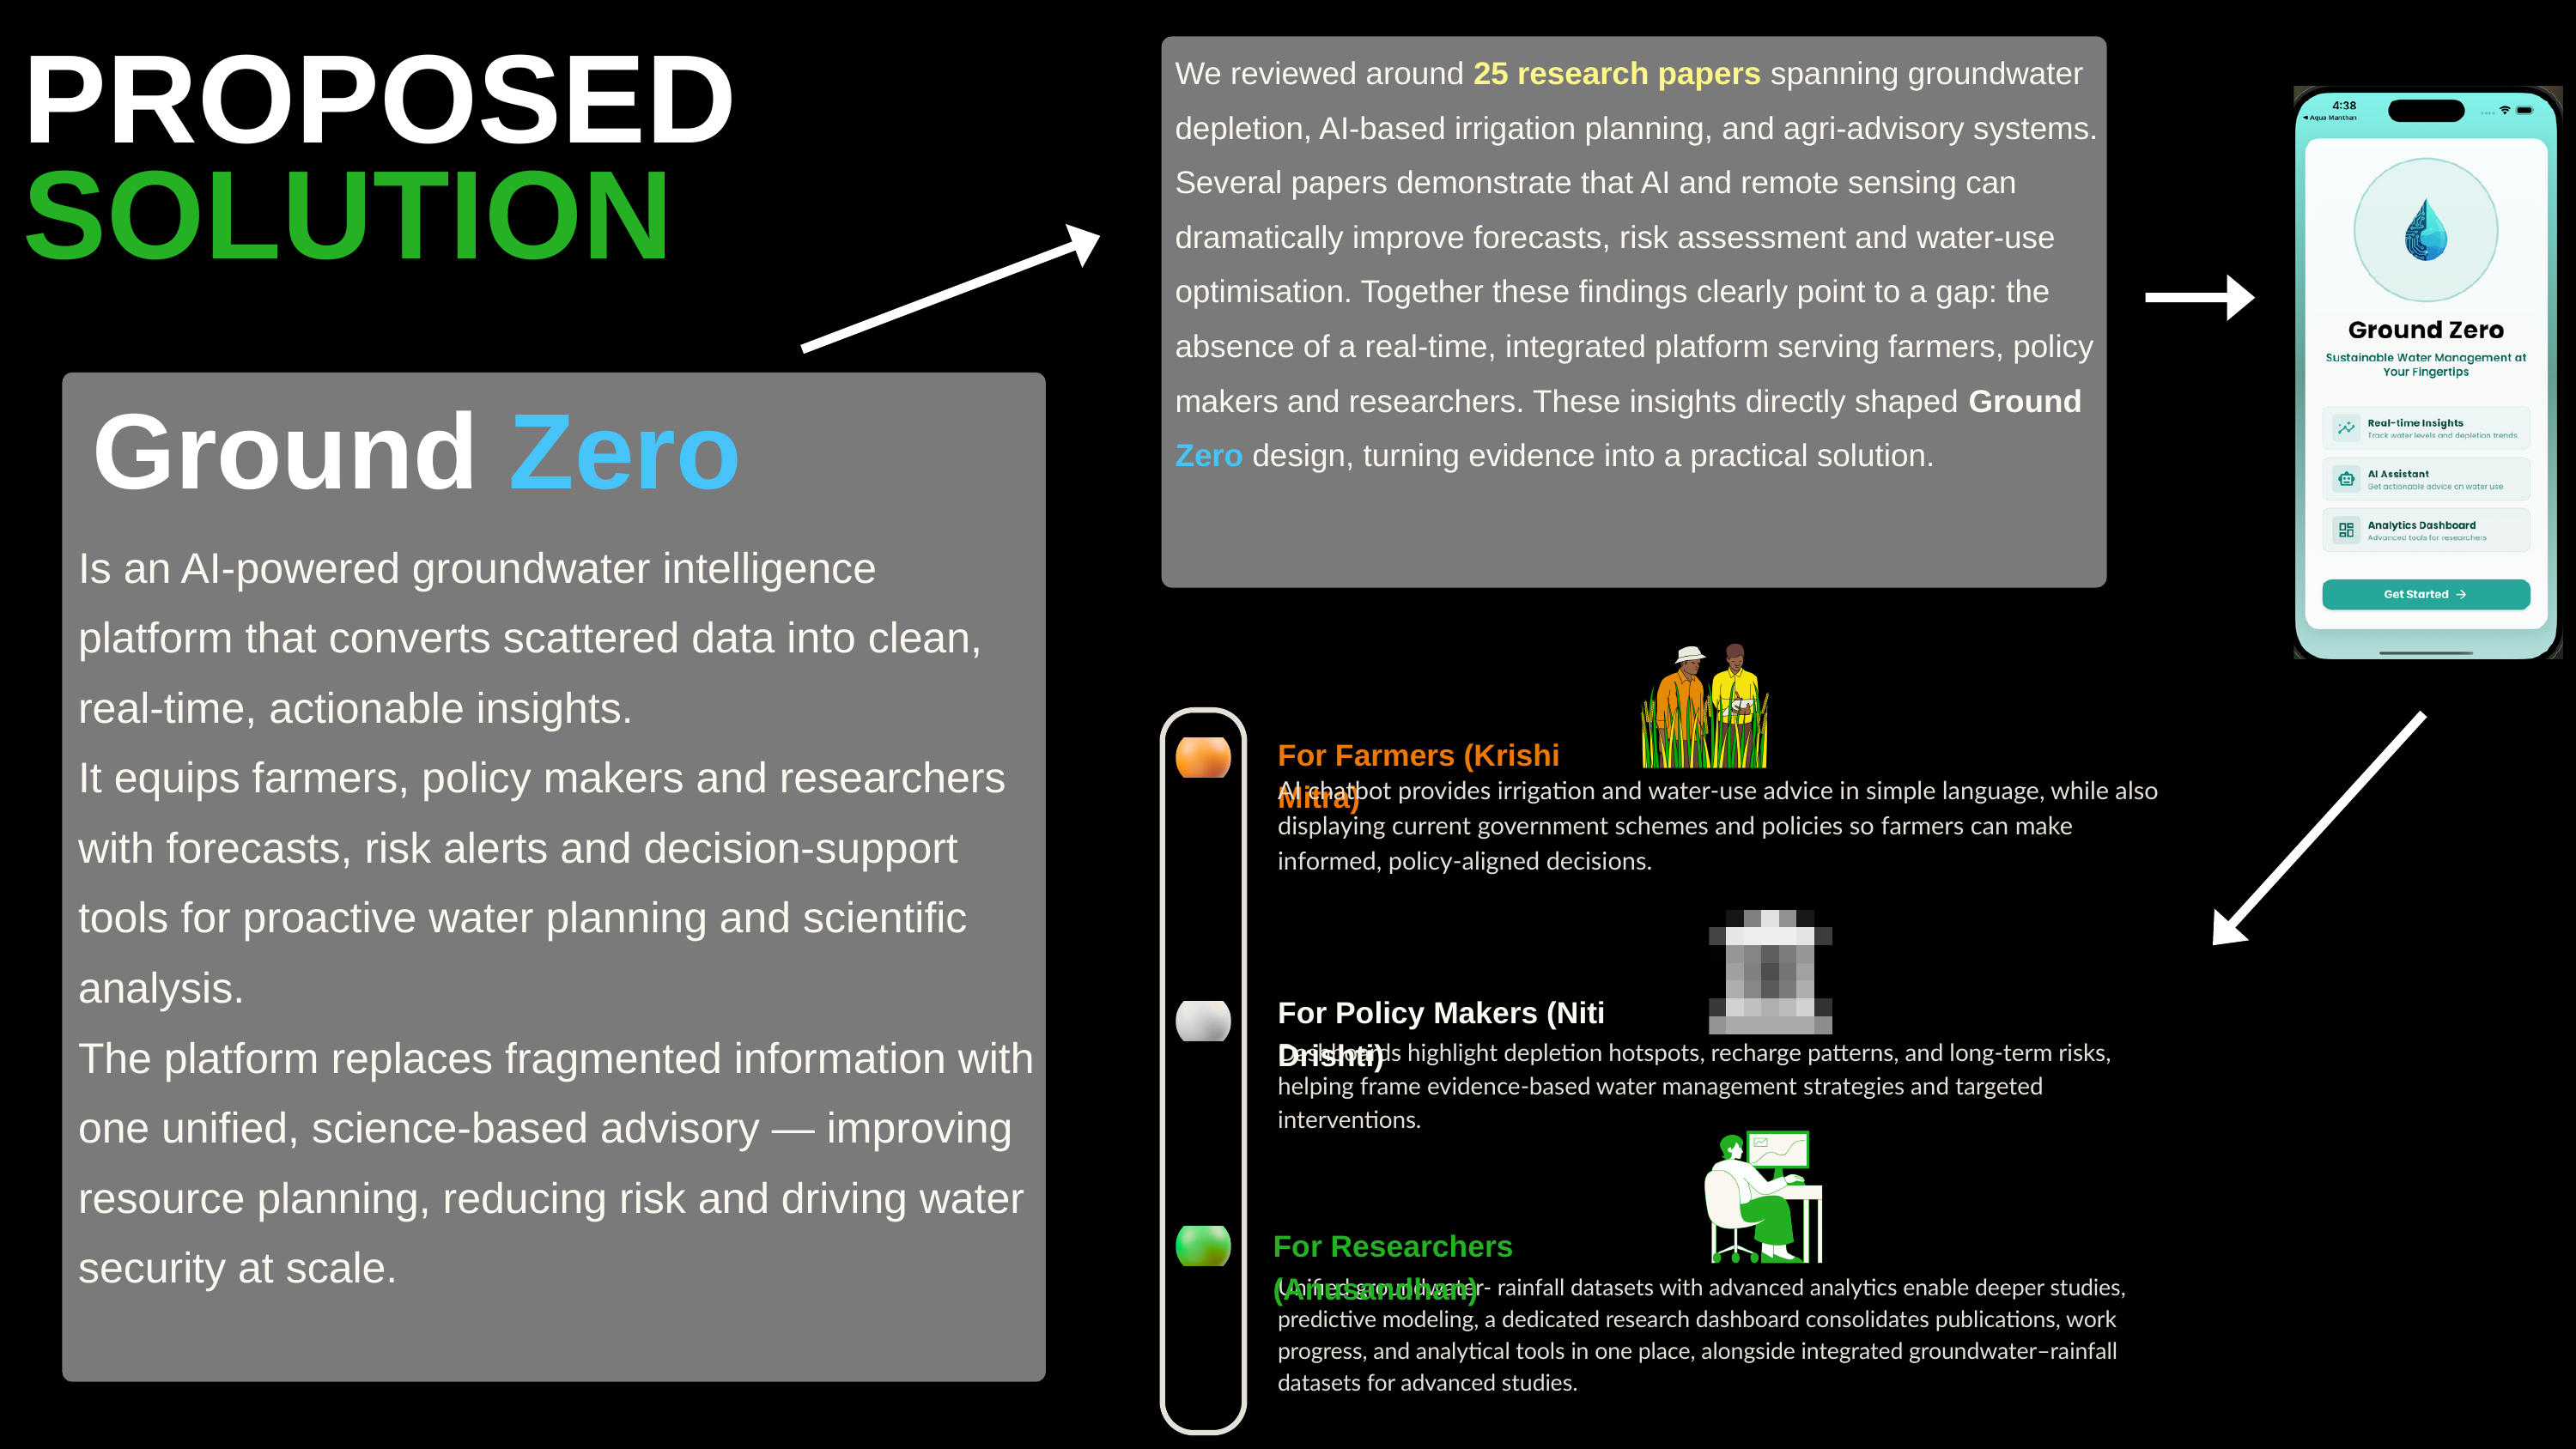

We reviewed around 25 research papers spanning groundwater depletion, AI-based irrigation planning, and agri-advisory systems. Several papers demonstrate that AI and remote sensing can dramatically improve forecasts, risk assessment and water-use optimisation. Together these findings clearly point to a gap: the absence of a real-time, integrated platform serving farmers, policy makers and researchers. These insights directly shaped Ground Zero design, turning evidence into a practical solution.

PROPOSED
SOLUTION

Ground Zero

Is an AI-powered groundwater intelligence platform that converts scattered data into clean, real-time, actionable insights.
It equips farmers, policy makers and researchers with forecasts, risk alerts and decision-support tools for proactive water planning and scientific analysis.
The platform replaces fragmented information with one unified, science-based advisory — improving resource planning, reducing risk and driving water security at scale.

For Farmers (Krishi Mitra)

AI chatbot provides irrigation and water-use advice in simple language, while also displaying current government schemes and policies so farmers can make informed, policy-aligned decisions.

For Policy Makers (Niti Drishti)

Dashboards highlight depletion hotspots, recharge patterns, and long-term risks, helping frame evidence-based water management strategies and targeted interventions.

For Researchers (Anusandhan)

Unified groundwater- rainfall datasets with advanced analytics enable deeper studies, predictive modeling, a dedicated research dashboard consolidates publications, work progress, and analytical tools in one place, alongside integrated groundwater–rainfall datasets for advanced studies.